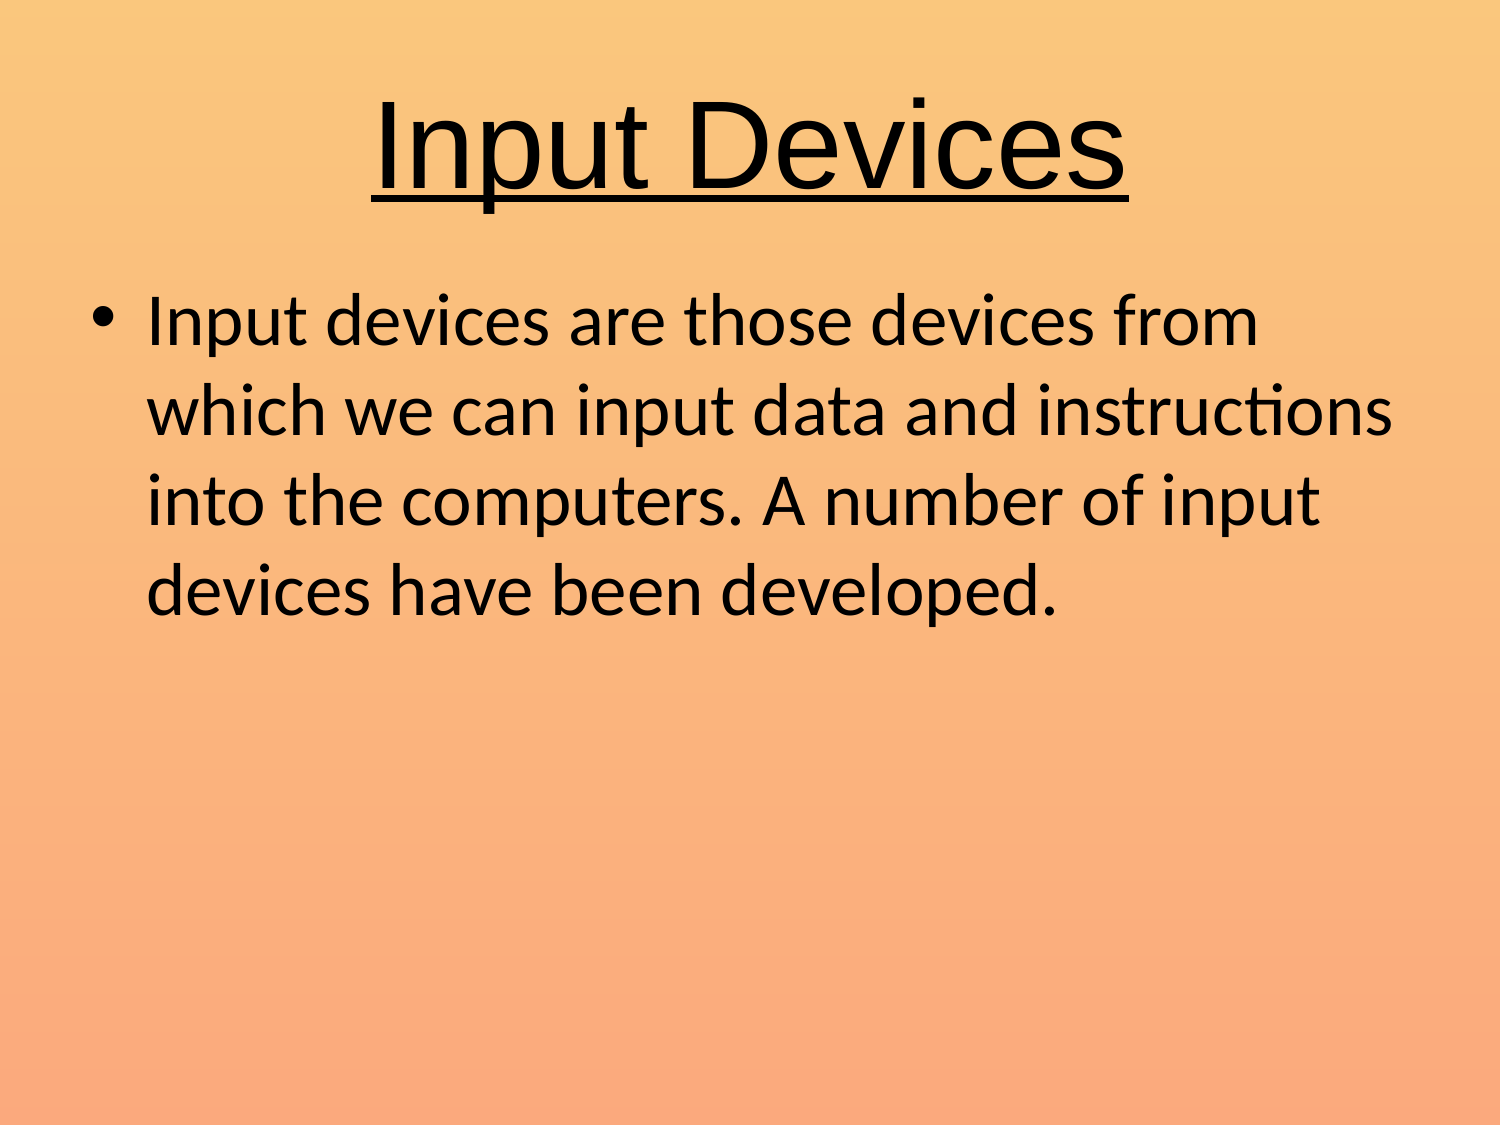

# Input Devices
Input devices are those devices from which we can input data and instructions into the computers. A number of input devices have been developed.